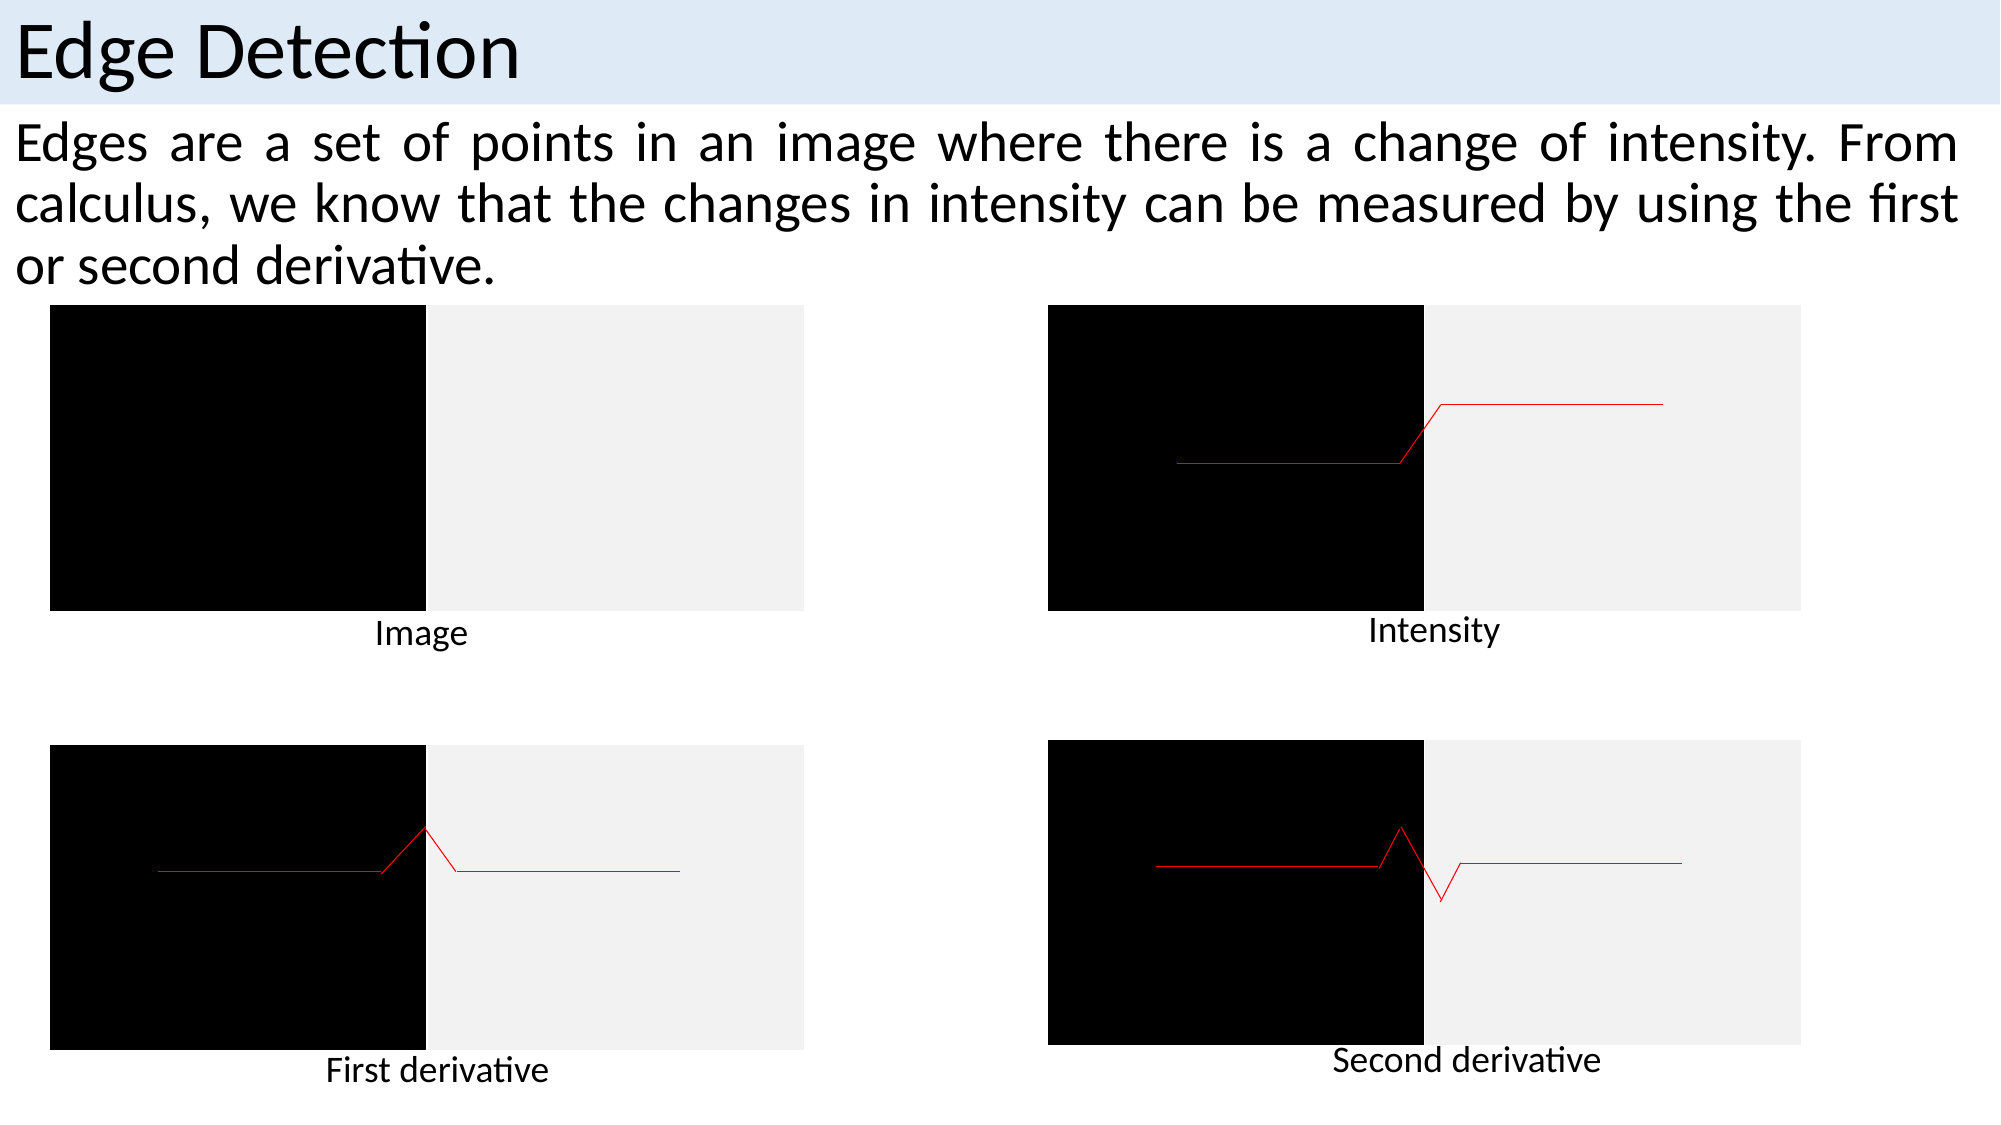

# Edge Detection
Edges are a set of points in an image where there is a change of intensity. From calculus, we know that the changes in intensity can be measured by using the first or second derivative.

|  |  |
| --- | --- |
|  |  |
| --- | --- |
.
Intensity
Image
|  |  |
| --- | --- |
|  |  |
| --- | --- |
.
Second derivative
First derivative